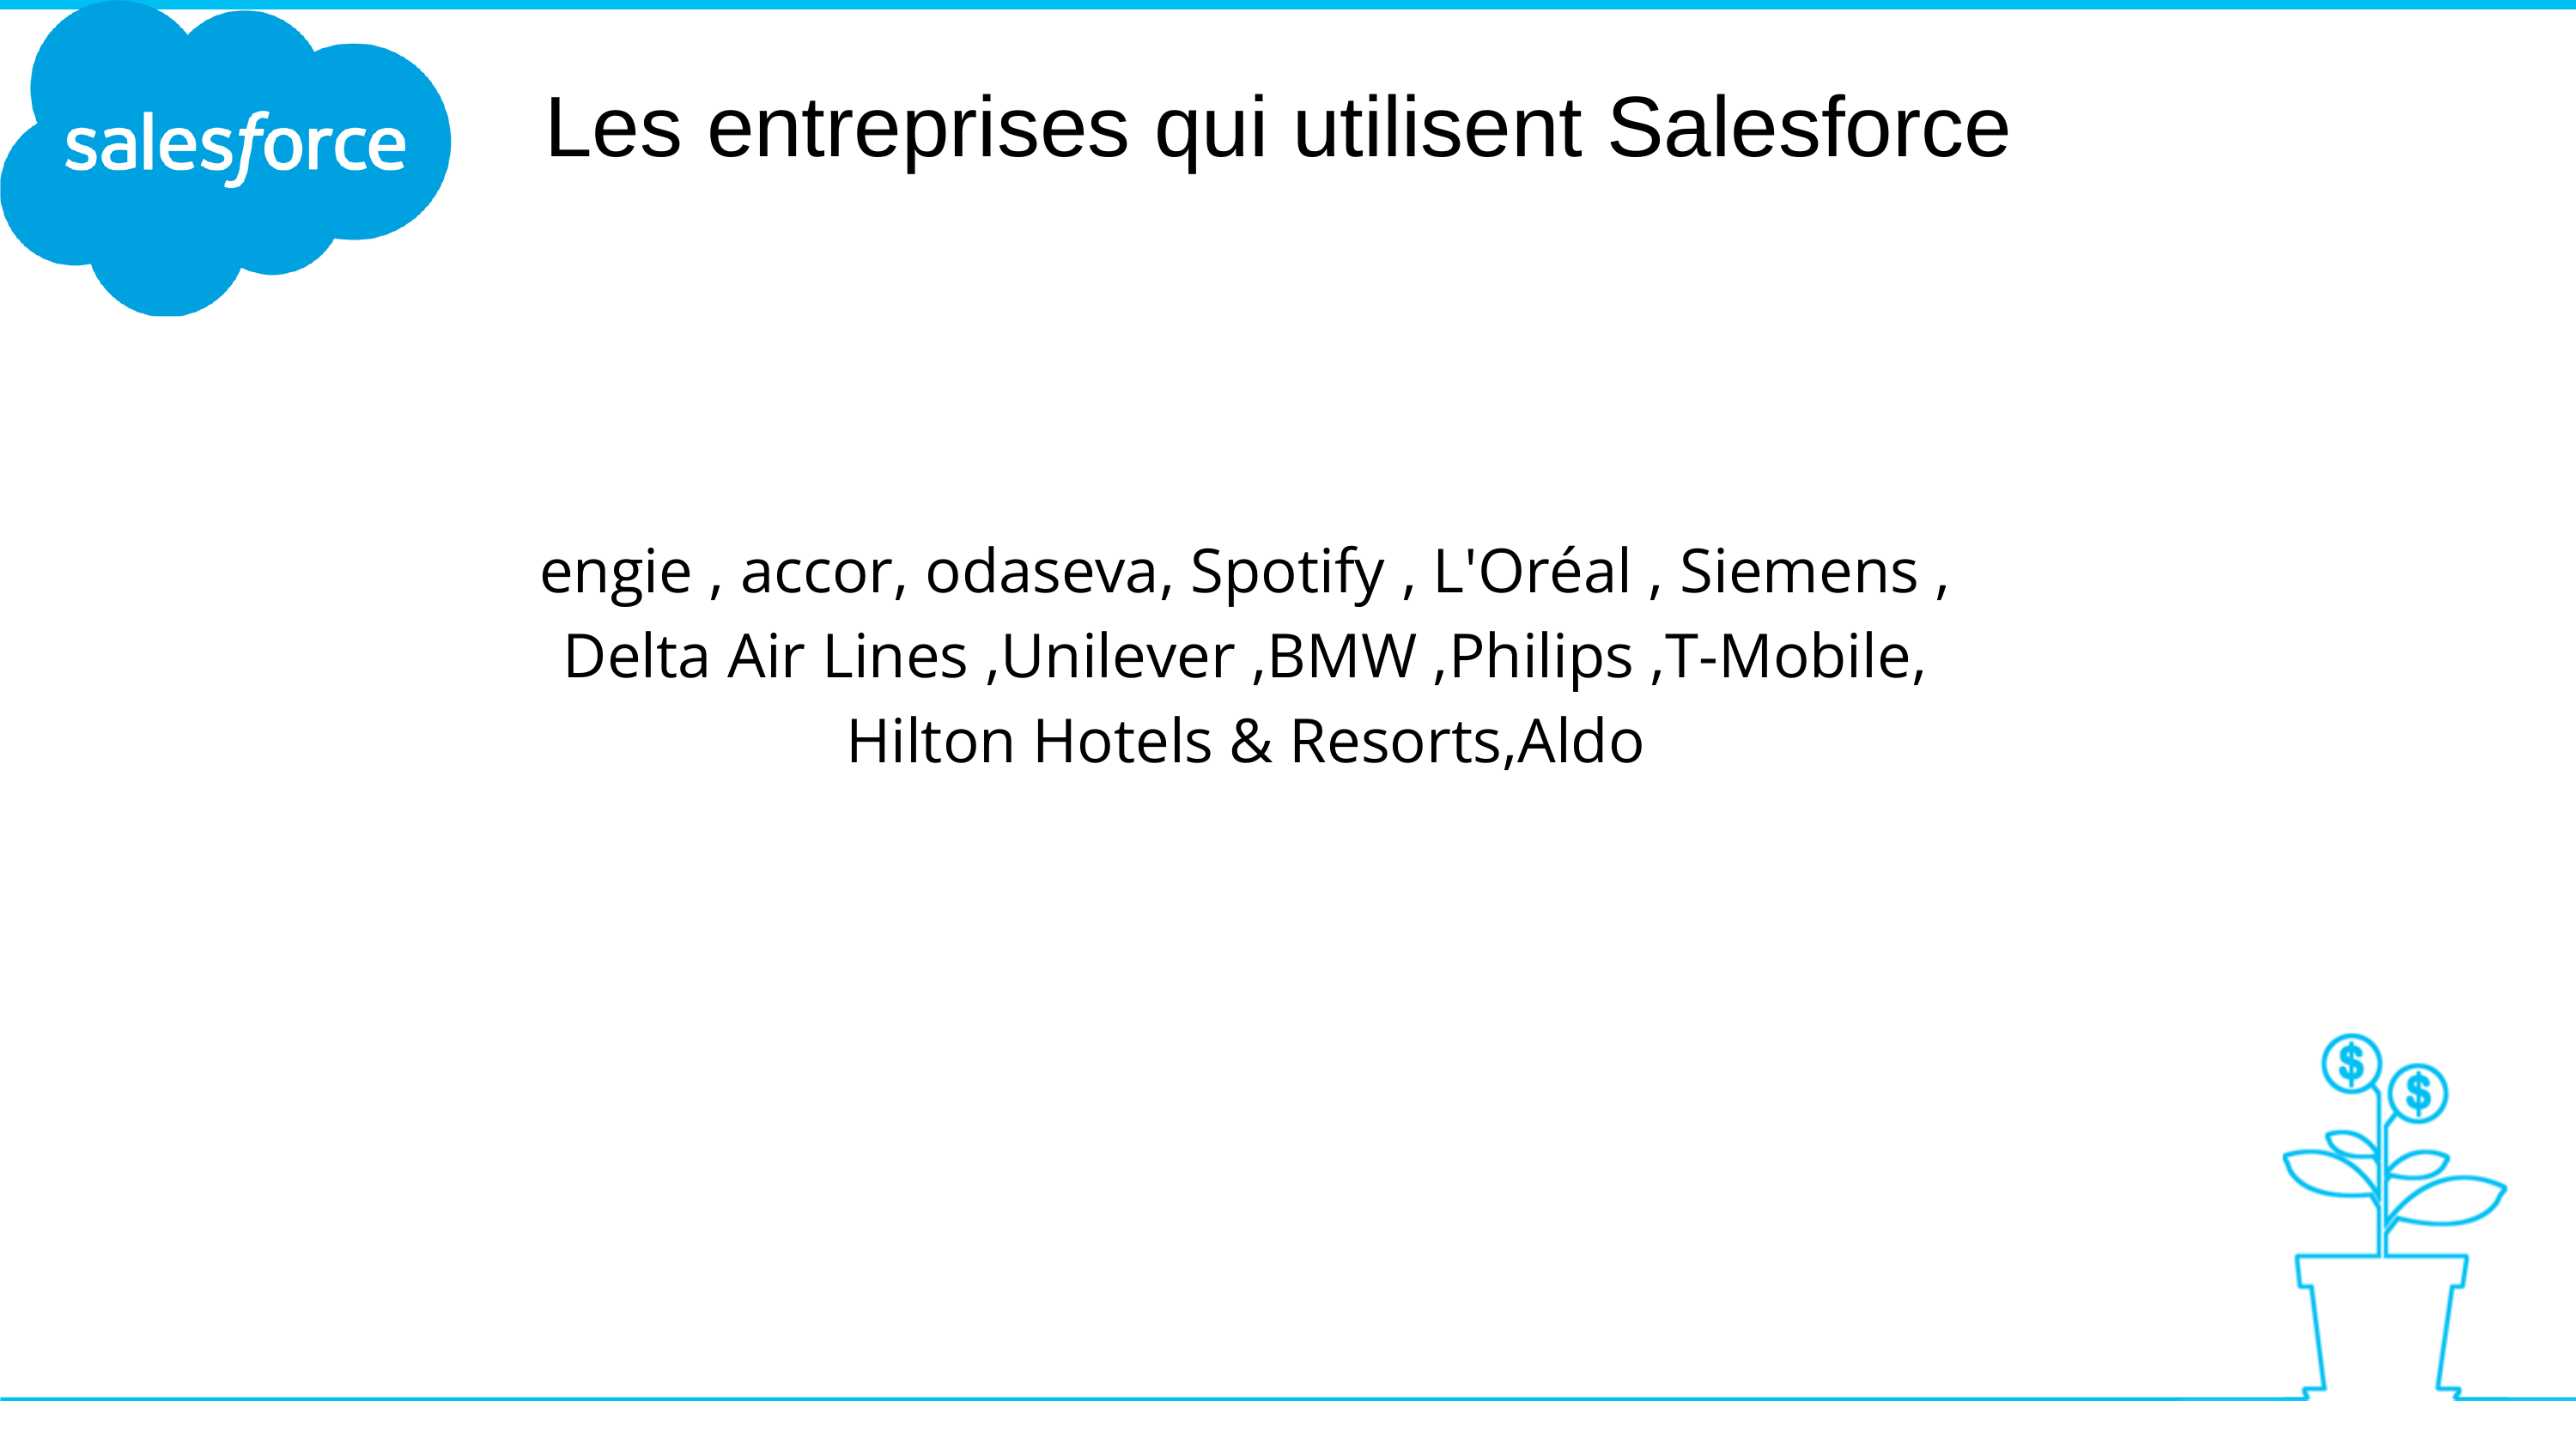

Les entreprises qui utilisent Salesforce
engie , accor, odaseva, Spotify , L'Oréal , Siemens , Delta Air Lines ,Unilever ,BMW ,Philips ,T-Mobile, Hilton Hotels & Resorts,Aldo